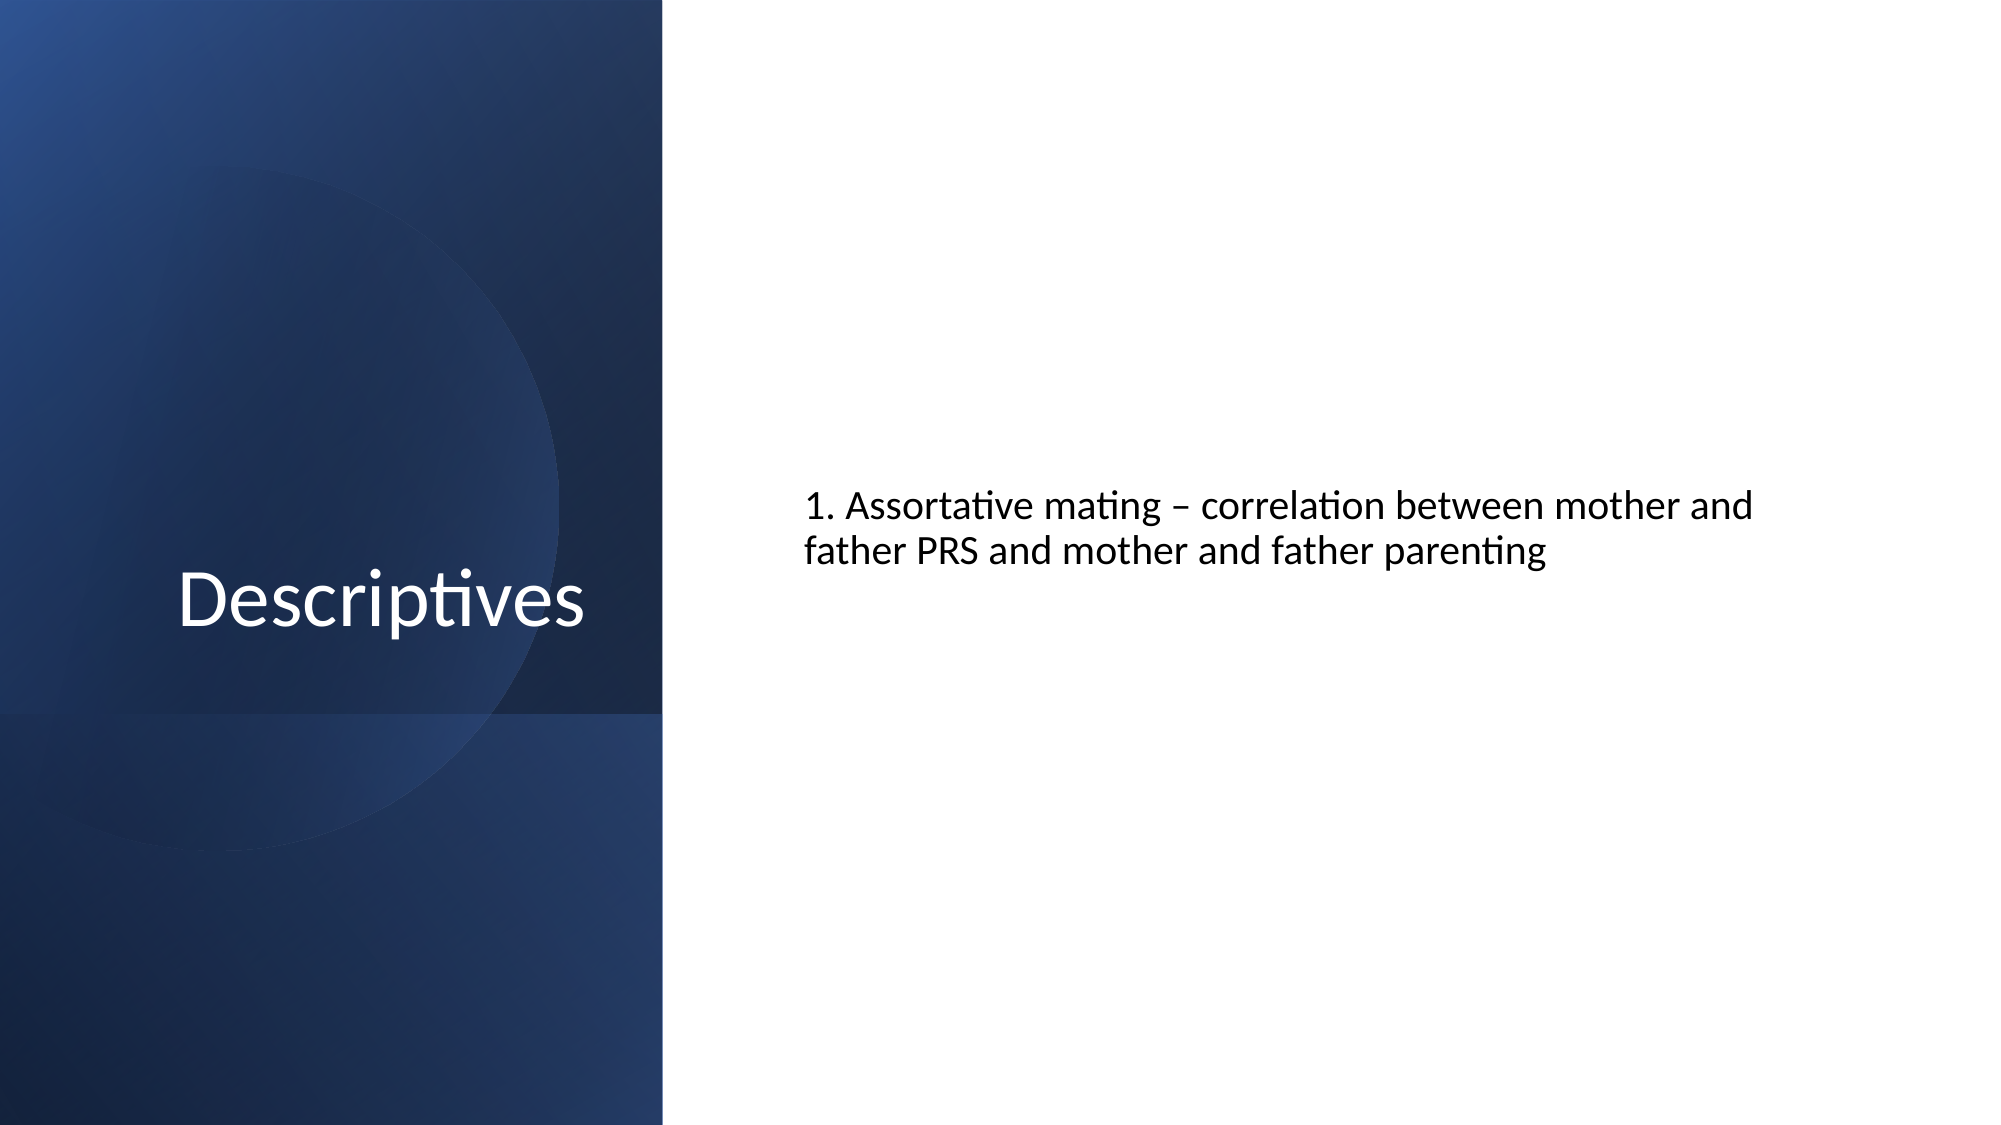

# Descriptives
1. Assortative mating – correlation between mother and father PRS and mother and father parenting